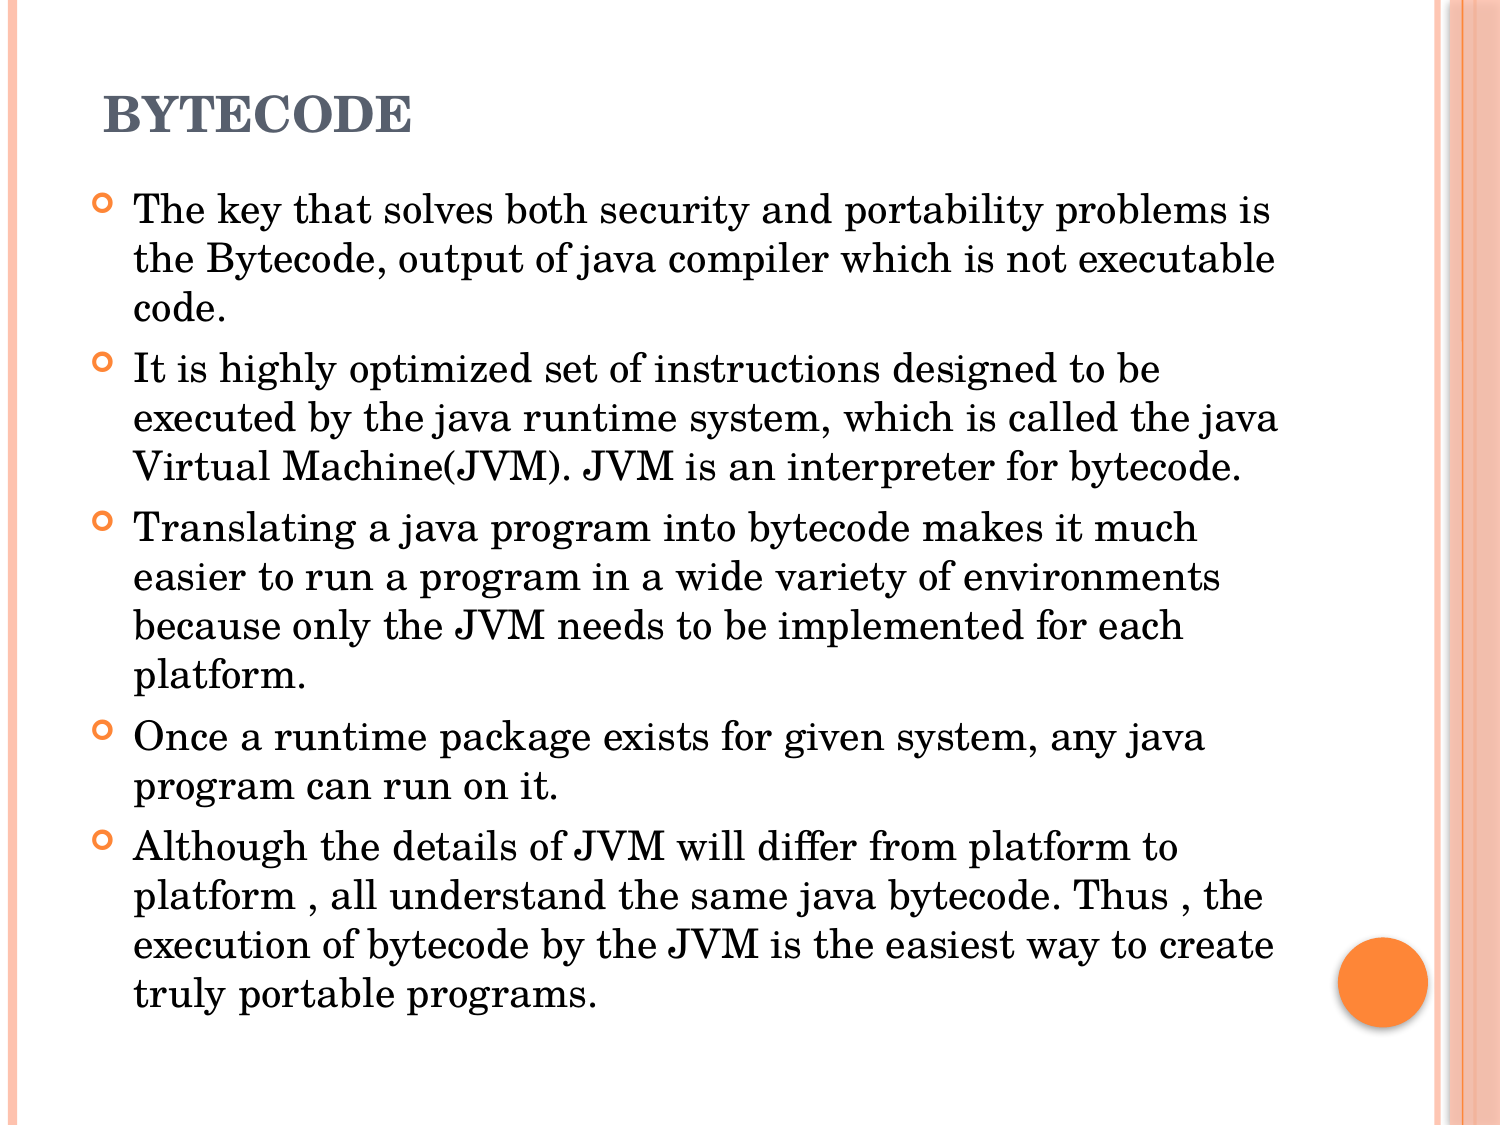

# Bytecode
The key that solves both security and portability problems is the Bytecode, output of java compiler which is not executable code.
It is highly optimized set of instructions designed to be executed by the java runtime system, which is called the java Virtual Machine(JVM). JVM is an interpreter for bytecode.
Translating a java program into bytecode makes it much easier to run a program in a wide variety of environments because only the JVM needs to be implemented for each platform.
Once a runtime package exists for given system, any java program can run on it.
Although the details of JVM will differ from platform to platform , all understand the same java bytecode. Thus , the execution of bytecode by the JVM is the easiest way to create truly portable programs.